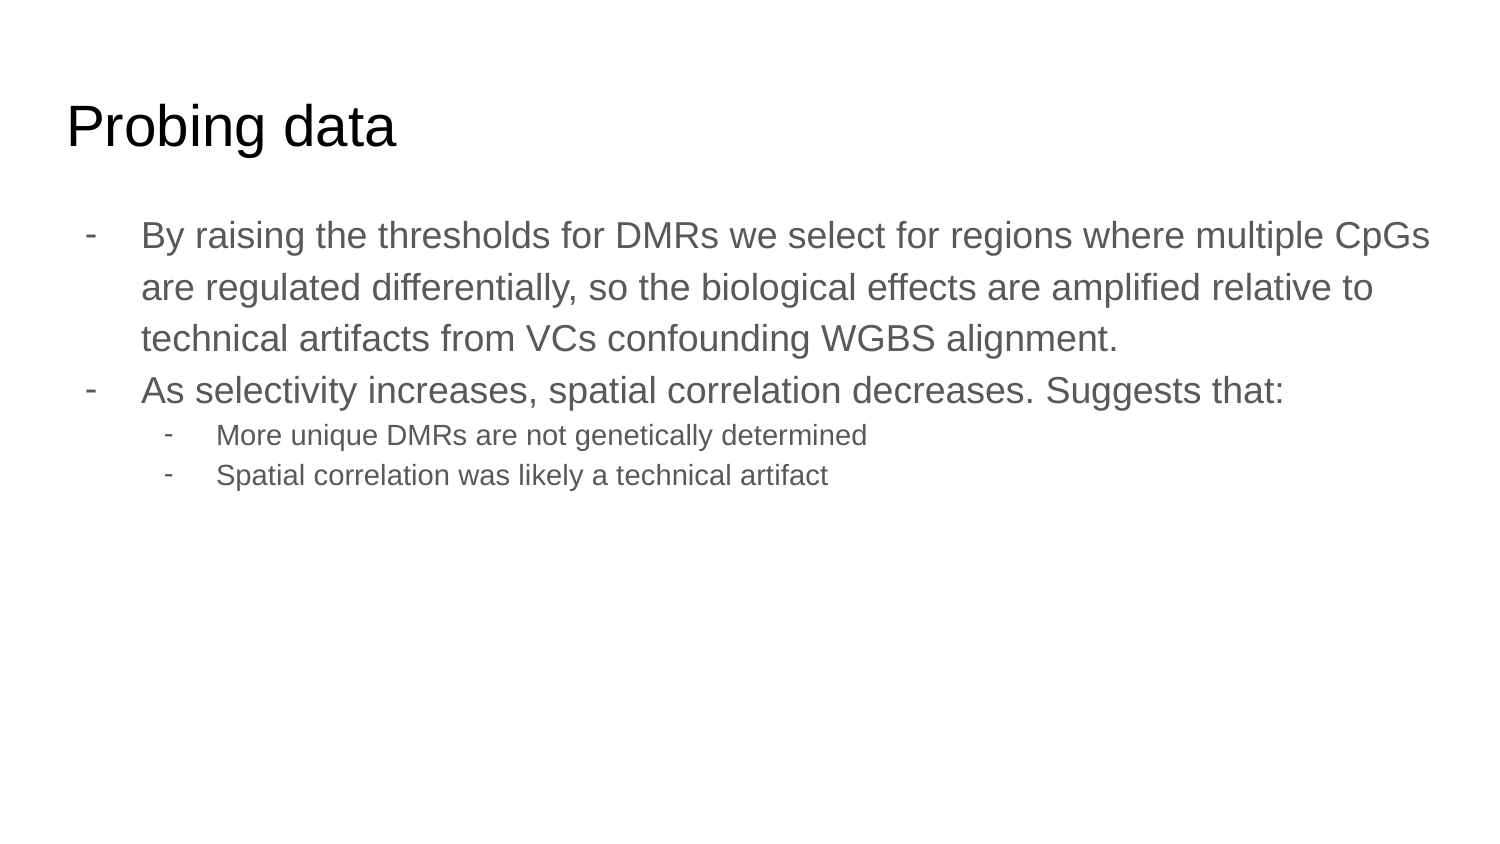

# Probing data
By raising the thresholds for DMRs we select for regions where multiple CpGs are regulated differentially, so the biological effects are amplified relative to technical artifacts from VCs confounding WGBS alignment.
As selectivity increases, spatial correlation decreases. Suggests that:
More unique DMRs are not genetically determined
Spatial correlation was likely a technical artifact